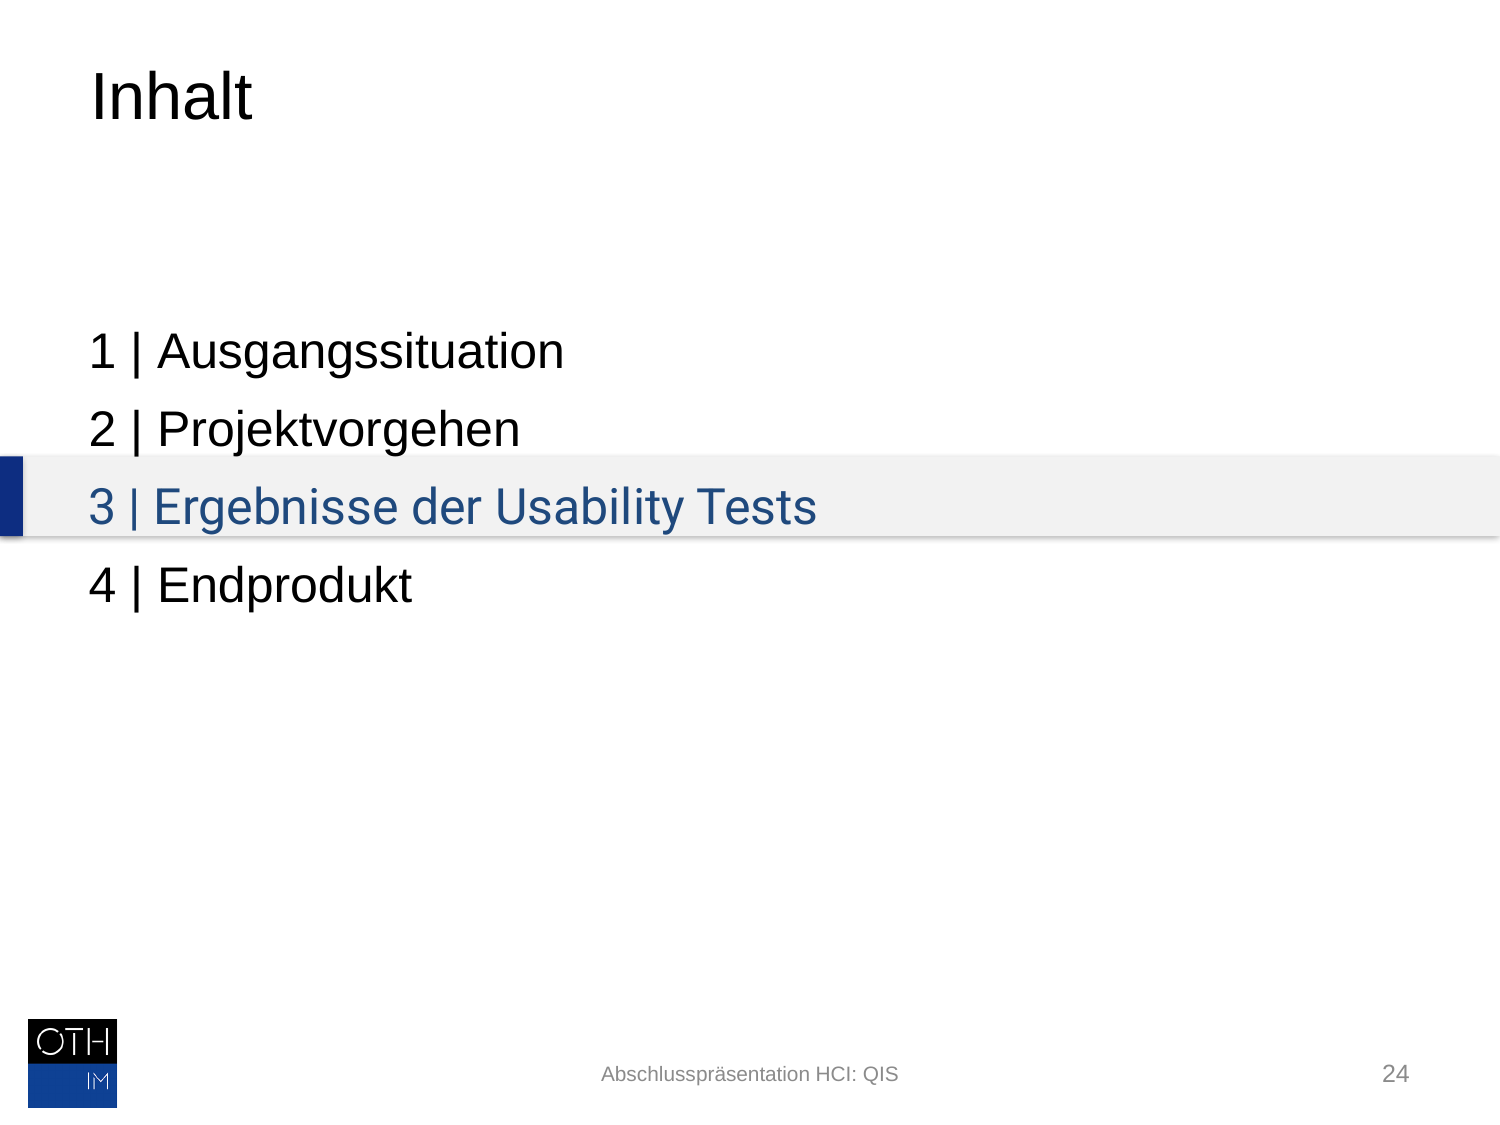

# Inhalt
1 | Ausgangssituation
2 | Projektvorgehen
3 | Ergebnisse der Usability Tests
4 | Endprodukt

Abschlusspräsentation HCI: QIS
24